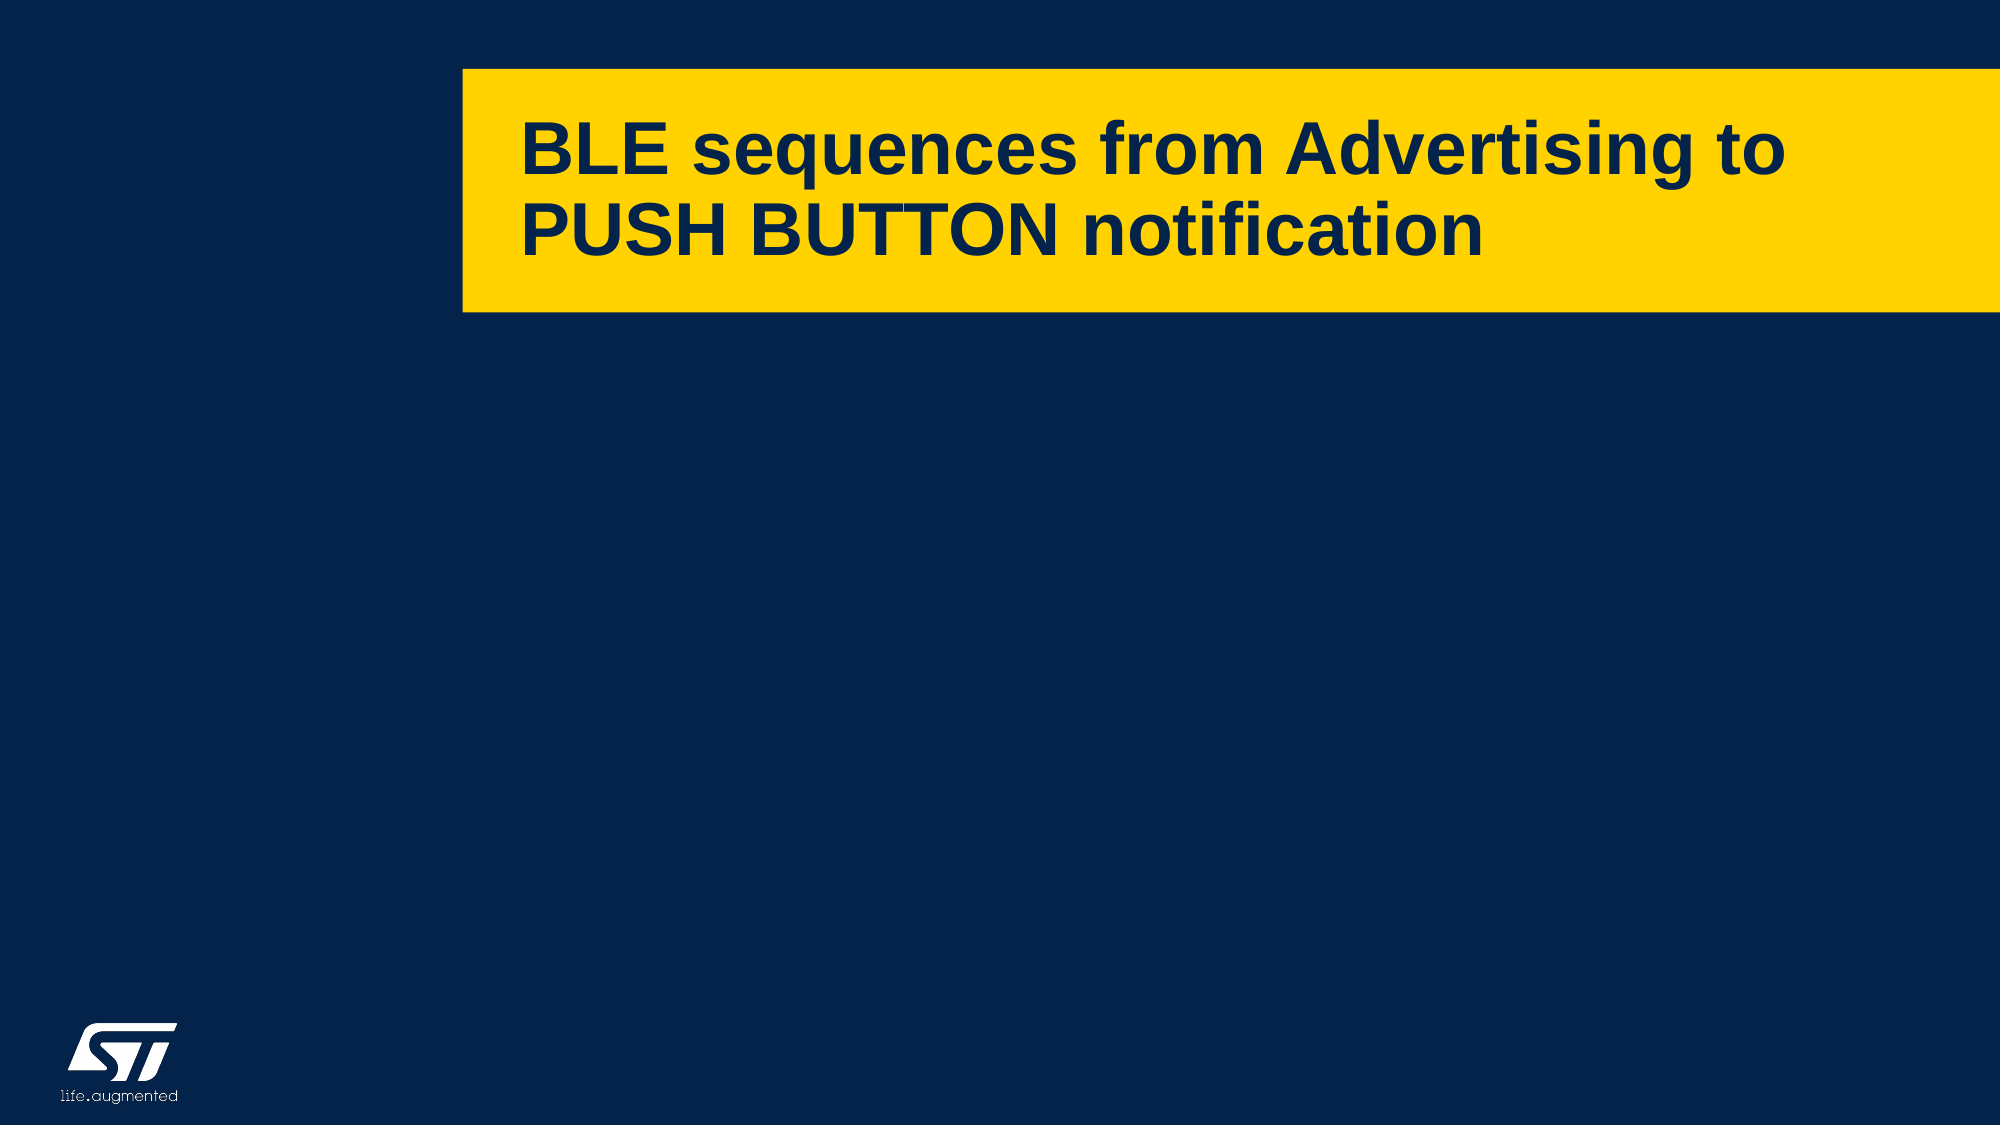

# BLE sequences from Advertising to PUSH BUTTON notification